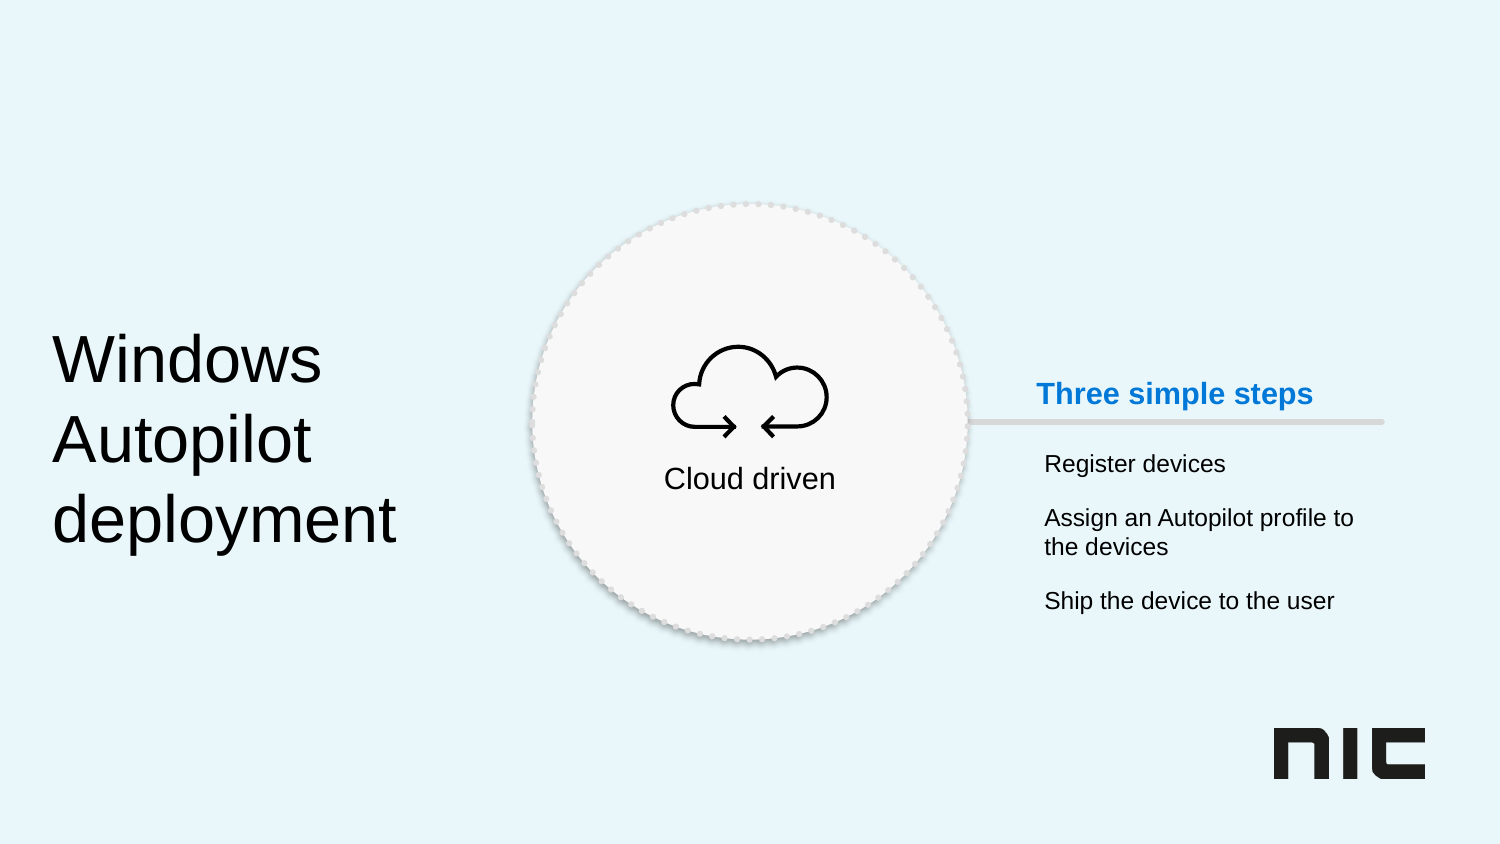

# Windows Autopilot deployment
Three simple steps
Register devices
Assign an Autopilot profile to the devices
Ship the device to the user
Cloud driven